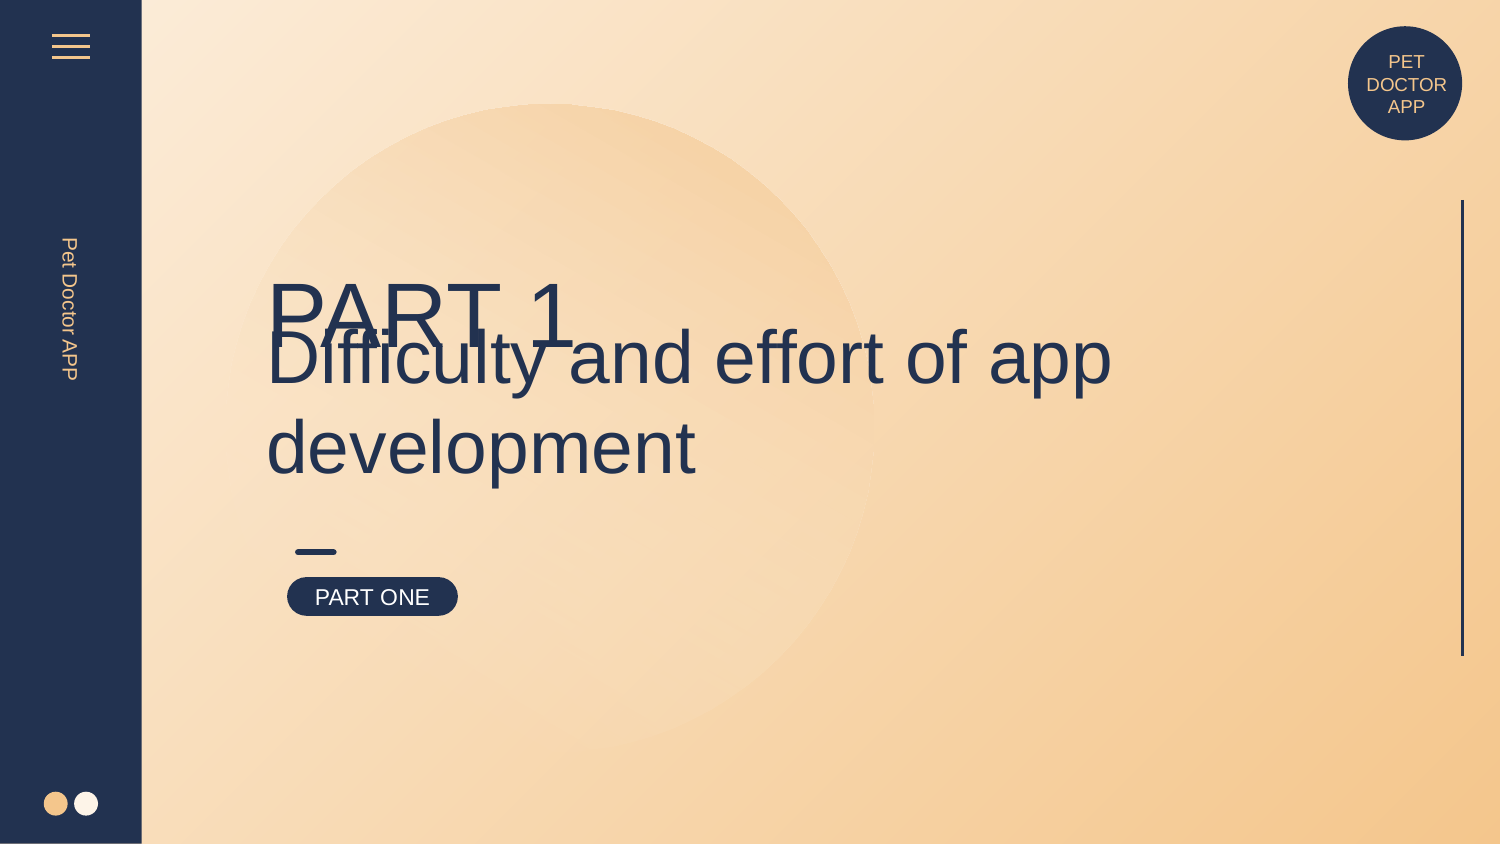

PET
DOCTOR
APP

PART 1
Difficulty and effort of app development
Pet Doctor APP
PART ONE